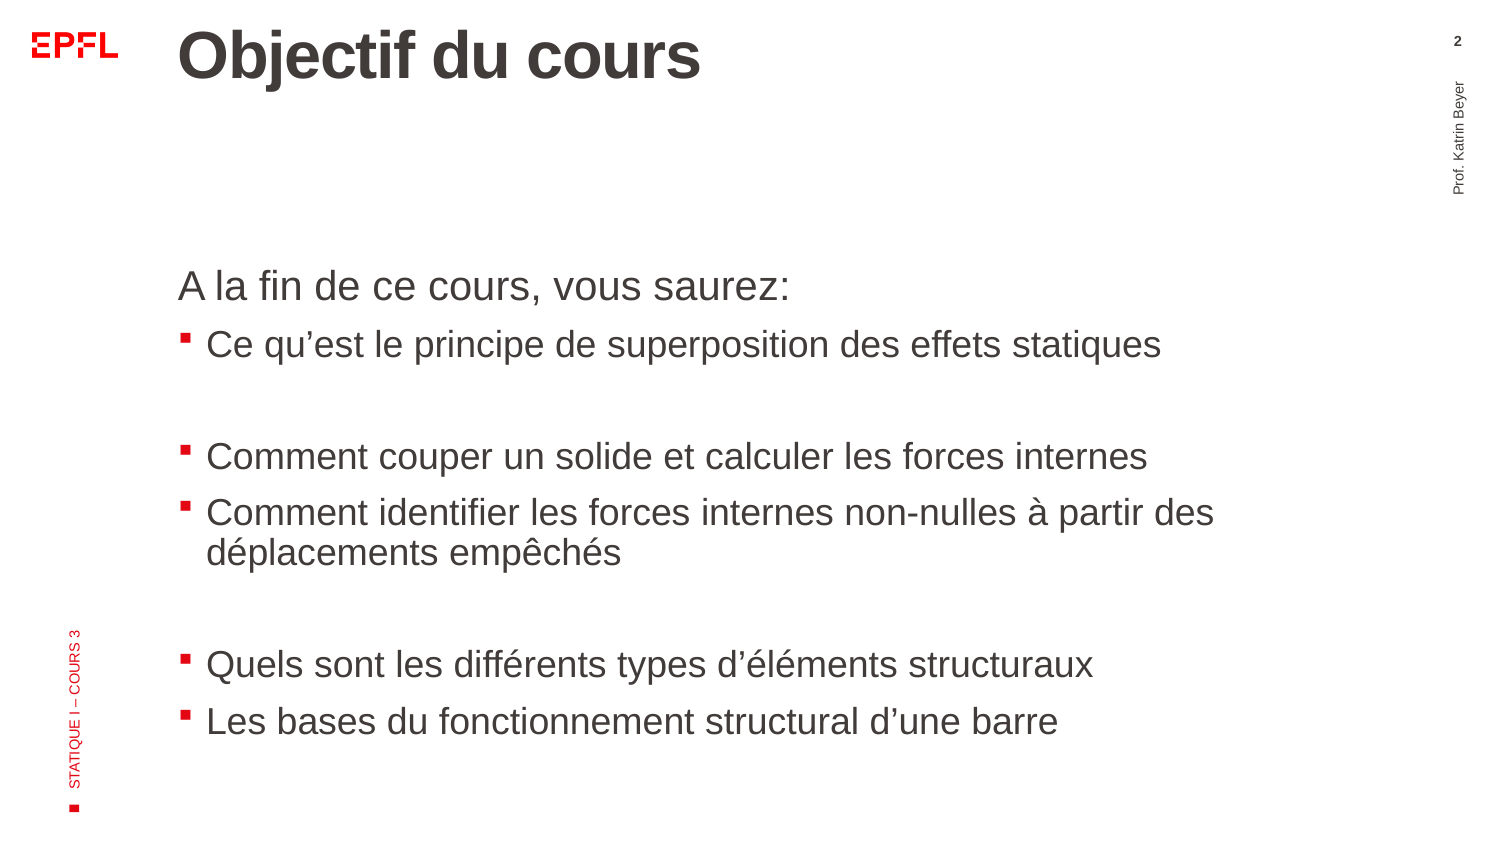

# Objectif du cours
2
A la fin de ce cours, vous saurez:
Ce qu’est le principe de superposition des effets statiques

Comment couper un solide et calculer les forces internes
Comment identifier les forces internes non-nulles à partir des déplacements empêchés

Quels sont les différents types d’éléments structuraux
Les bases du fonctionnement structural d’une barre

Prof. Katrin Beyer
STATIQUE I – COURS 3